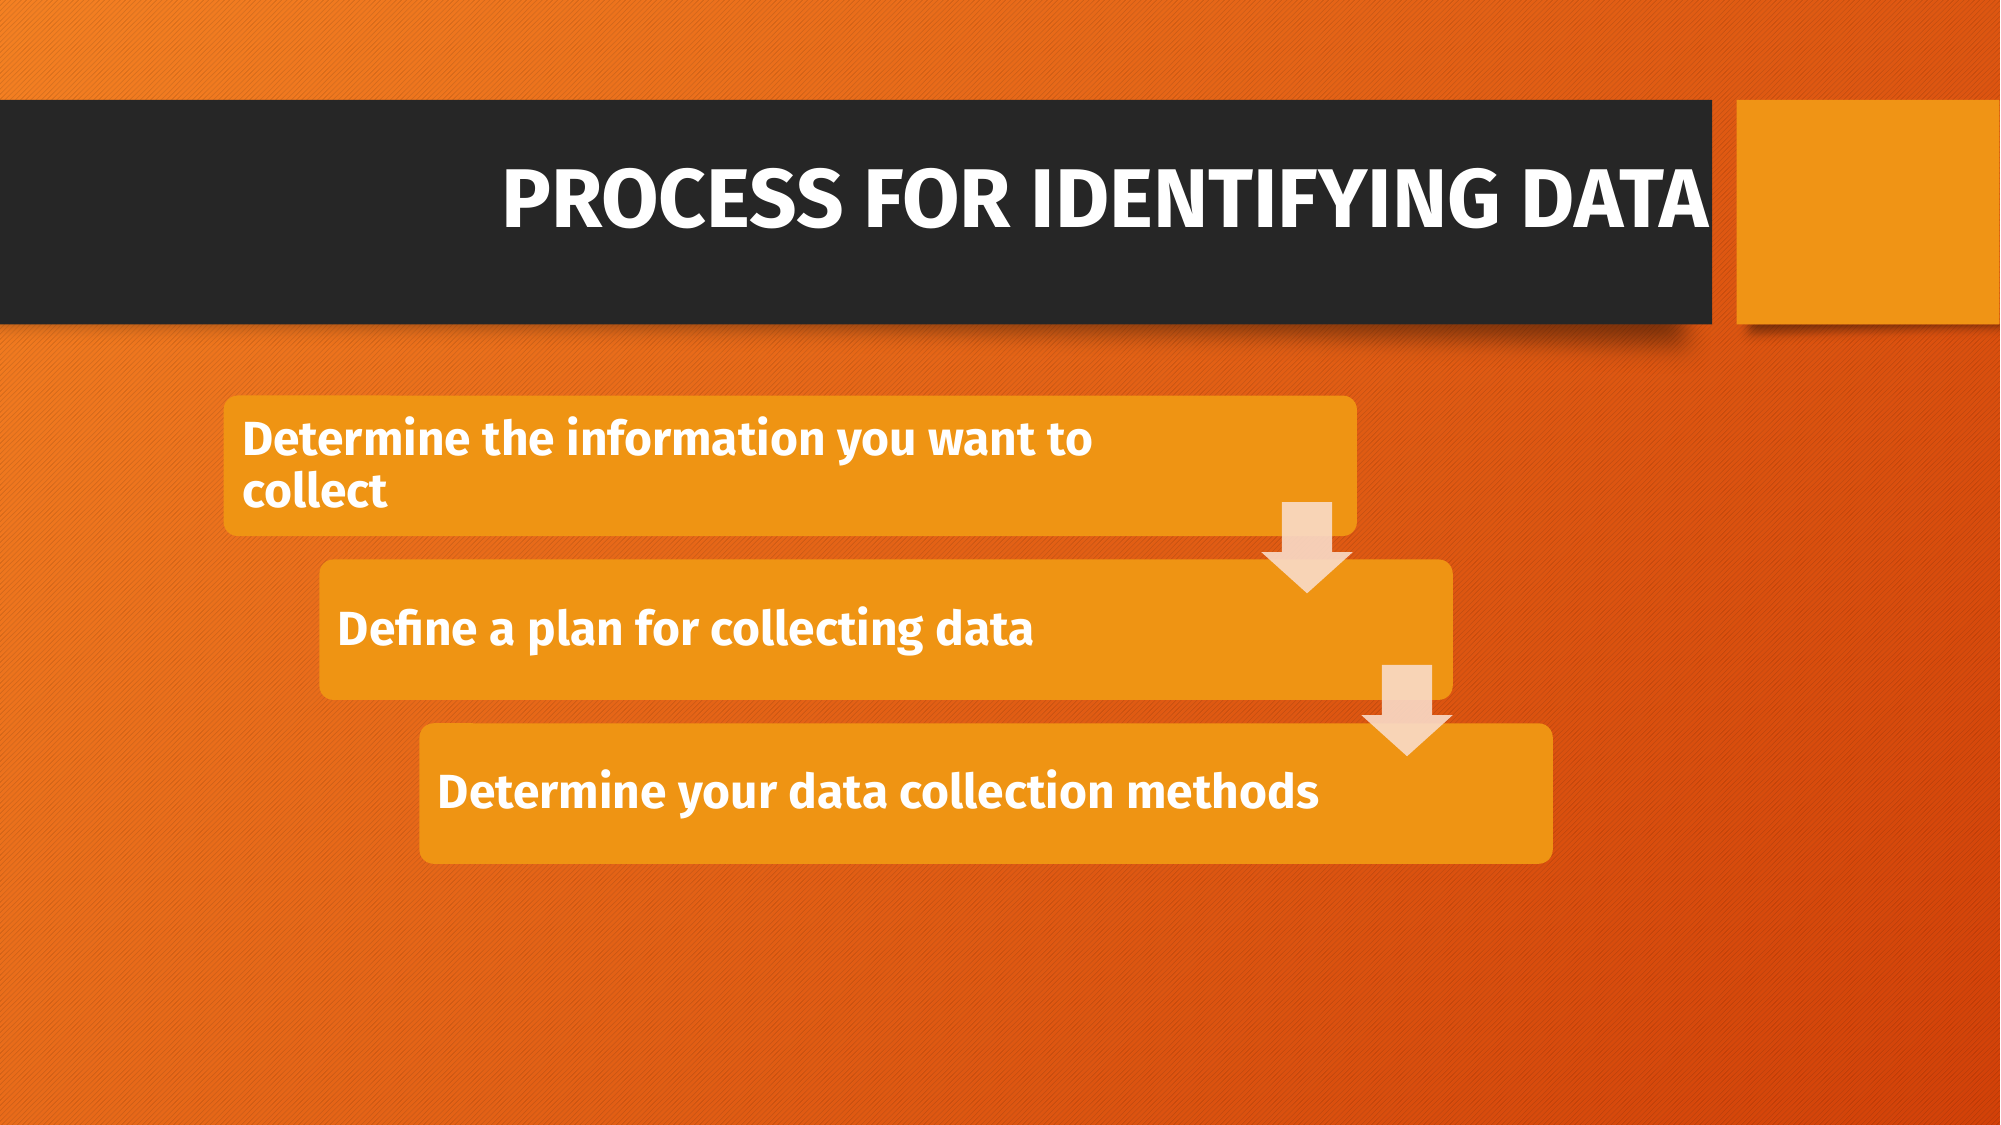

# PROCESS FOR IDENTIFYING DATA

Determine the information you want to collect

Define a plan for collecting data

Determine your data collection methods